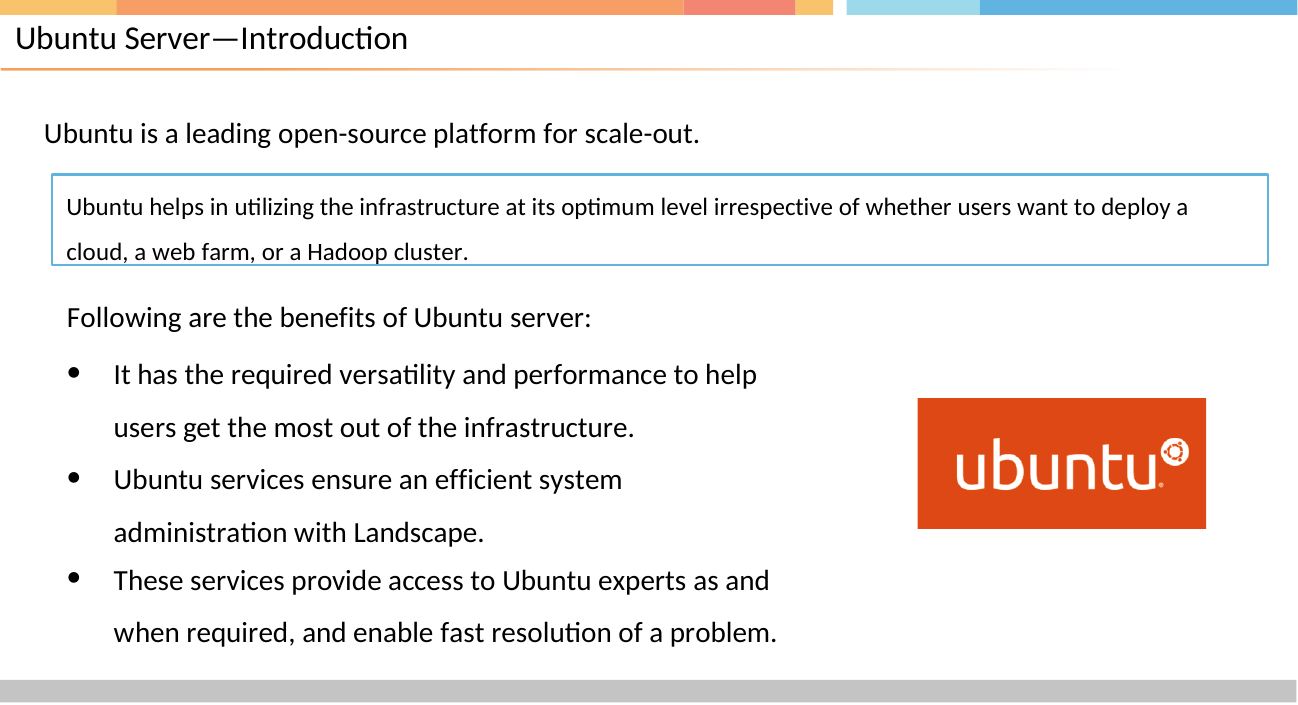

# Ubuntu Server—Introduction

Ubuntu is a leading open-source platform for scale-out.
Ubuntu helps in utilizing the infrastructure at its optimum level irrespective of whether users want to deploy a cloud, a web farm, or a Hadoop cluster.
Following are the benefits of Ubuntu server:
It has the required versatility and performance to help users get the most out of the infrastructure.
Ubuntu services ensure an efficient system administration with Landscape.
These services provide access to Ubuntu experts as and
when required, and enable fast resolution of a problem.